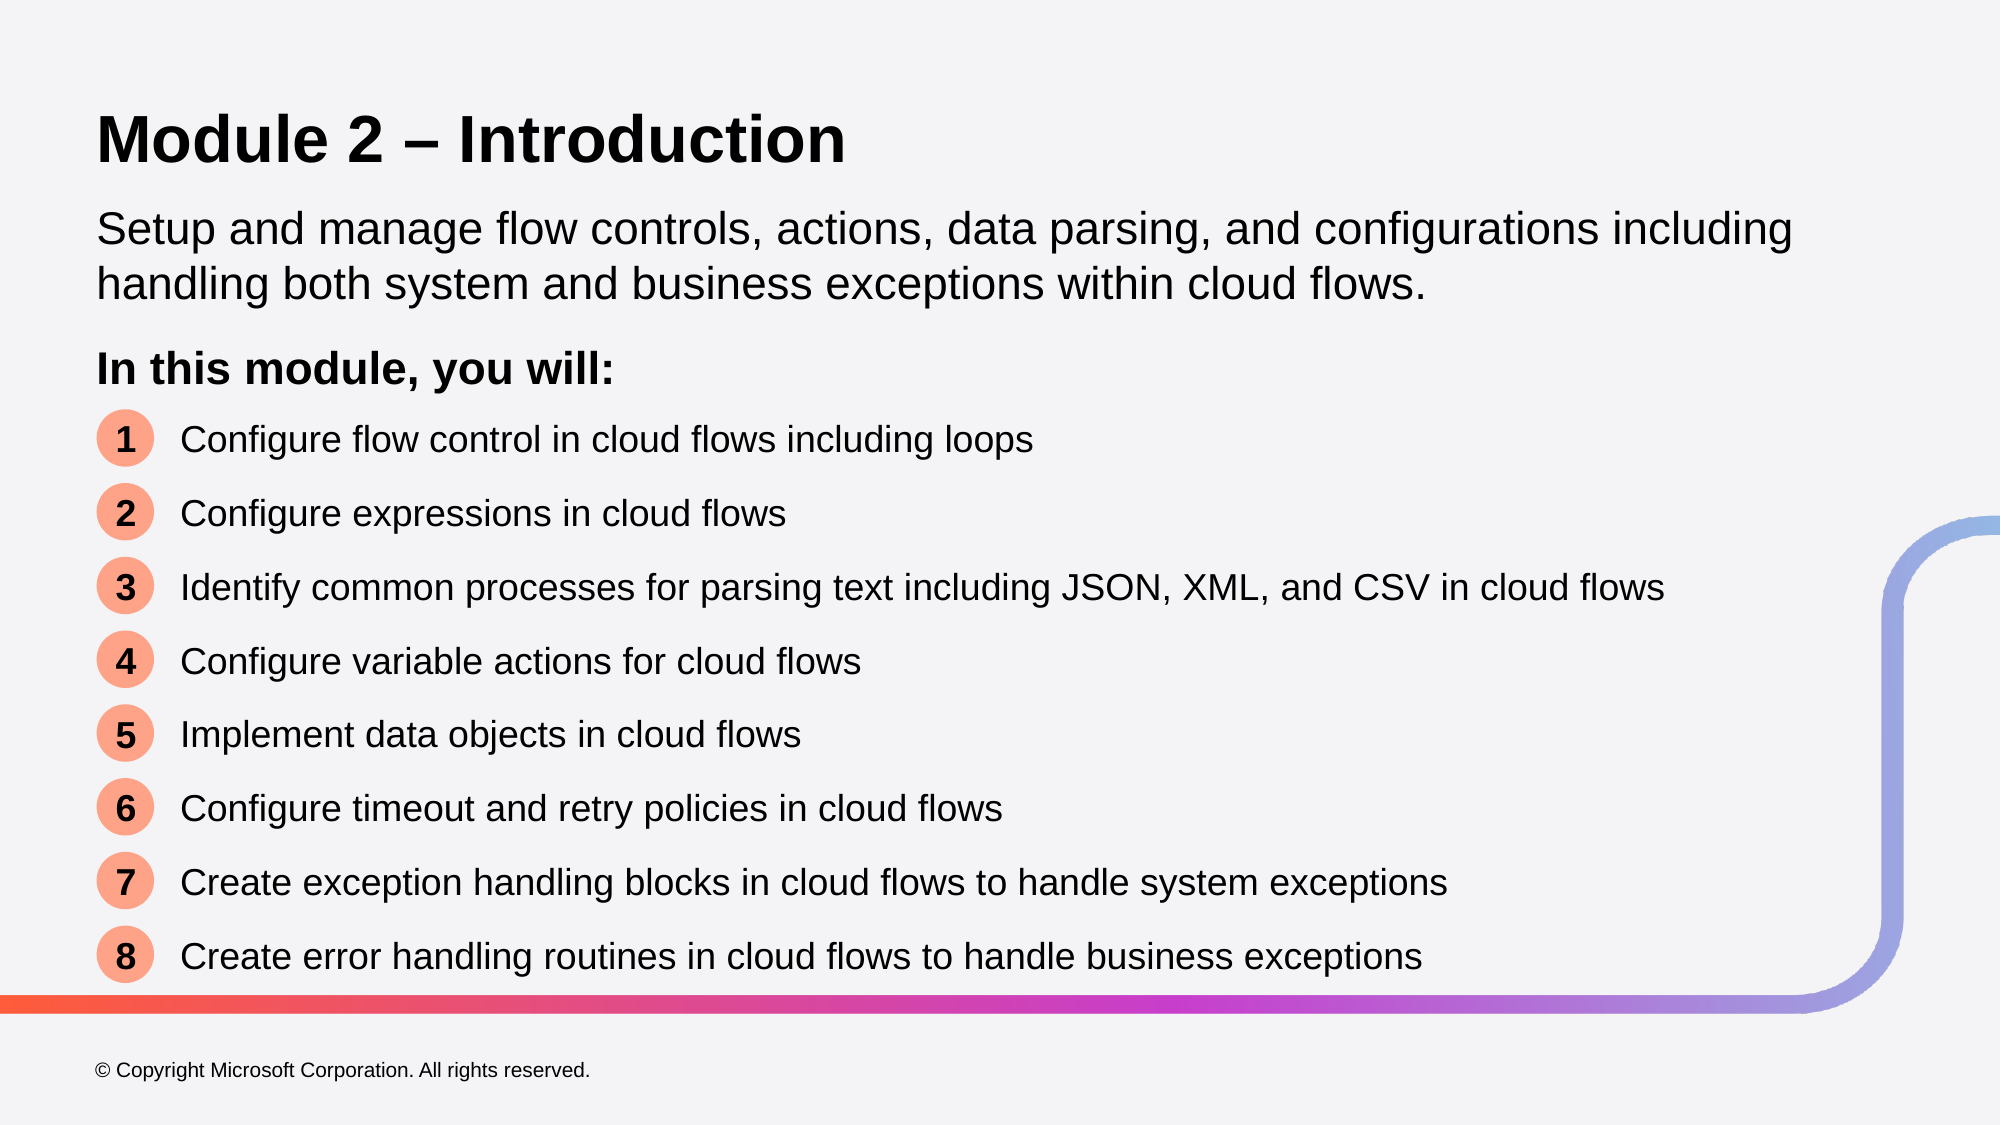

# Module 2 – Introduction
Setup and manage flow controls, actions, data parsing, and configurations including handling both system and business exceptions within cloud flows.
In this module, you will:
1
Configure flow control in cloud flows including loops
2
Configure expressions in cloud flows
3
Identify common processes for parsing text including JSON, XML, and CSV in cloud flows
4
Configure variable actions for cloud flows
5
Implement data objects in cloud flows
6
Configure timeout and retry policies in cloud flows
7
Create exception handling blocks in cloud flows to handle system exceptions
8
Create error handling routines in cloud flows to handle business exceptions